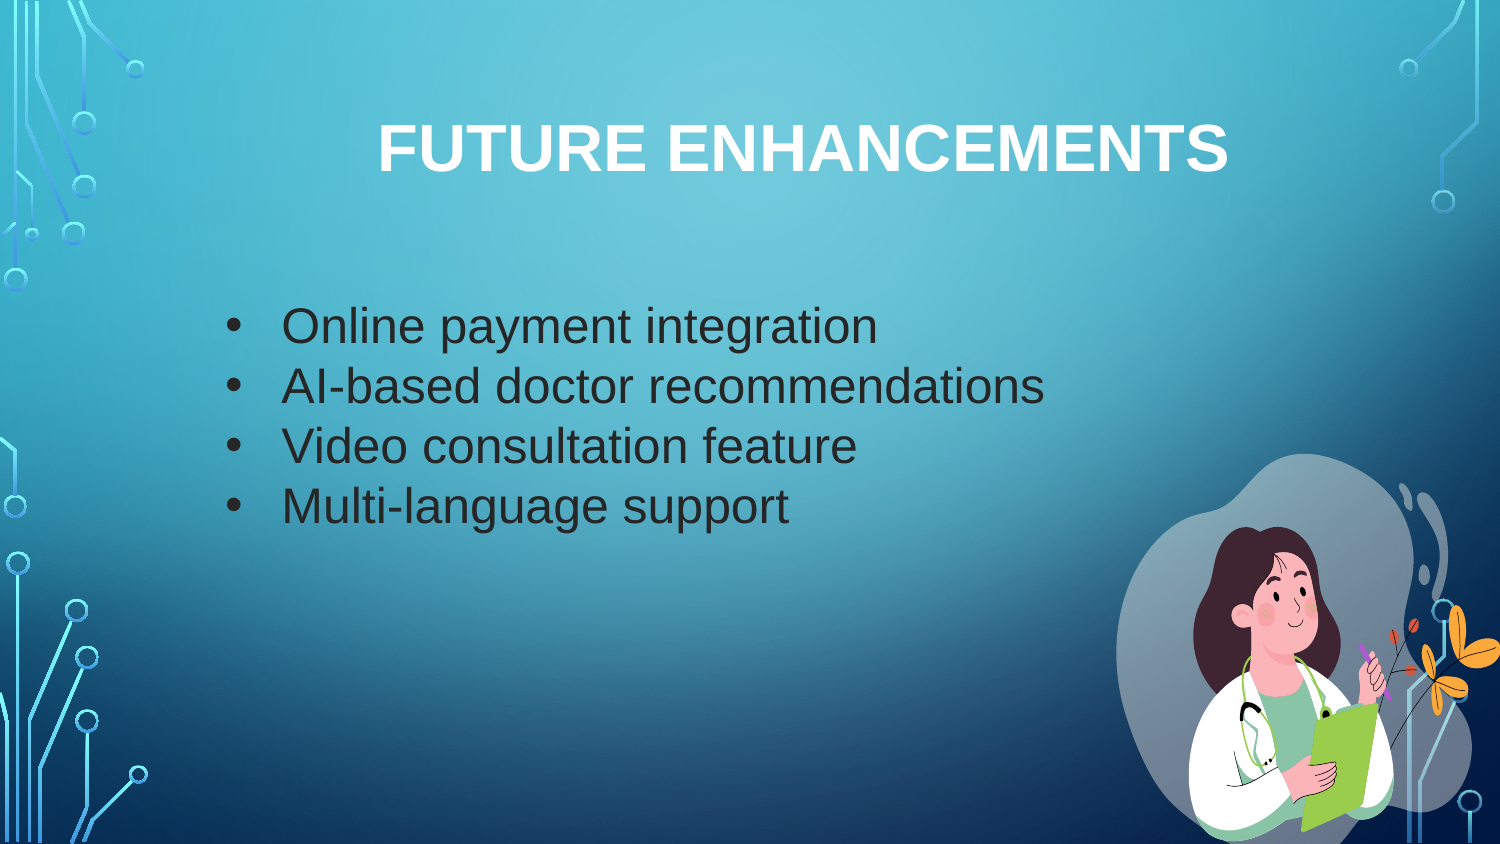

# FUTURE ENHANCEMENTS
Online payment integration
AI-based doctor recommendations
Video consultation feature
Multi-language support